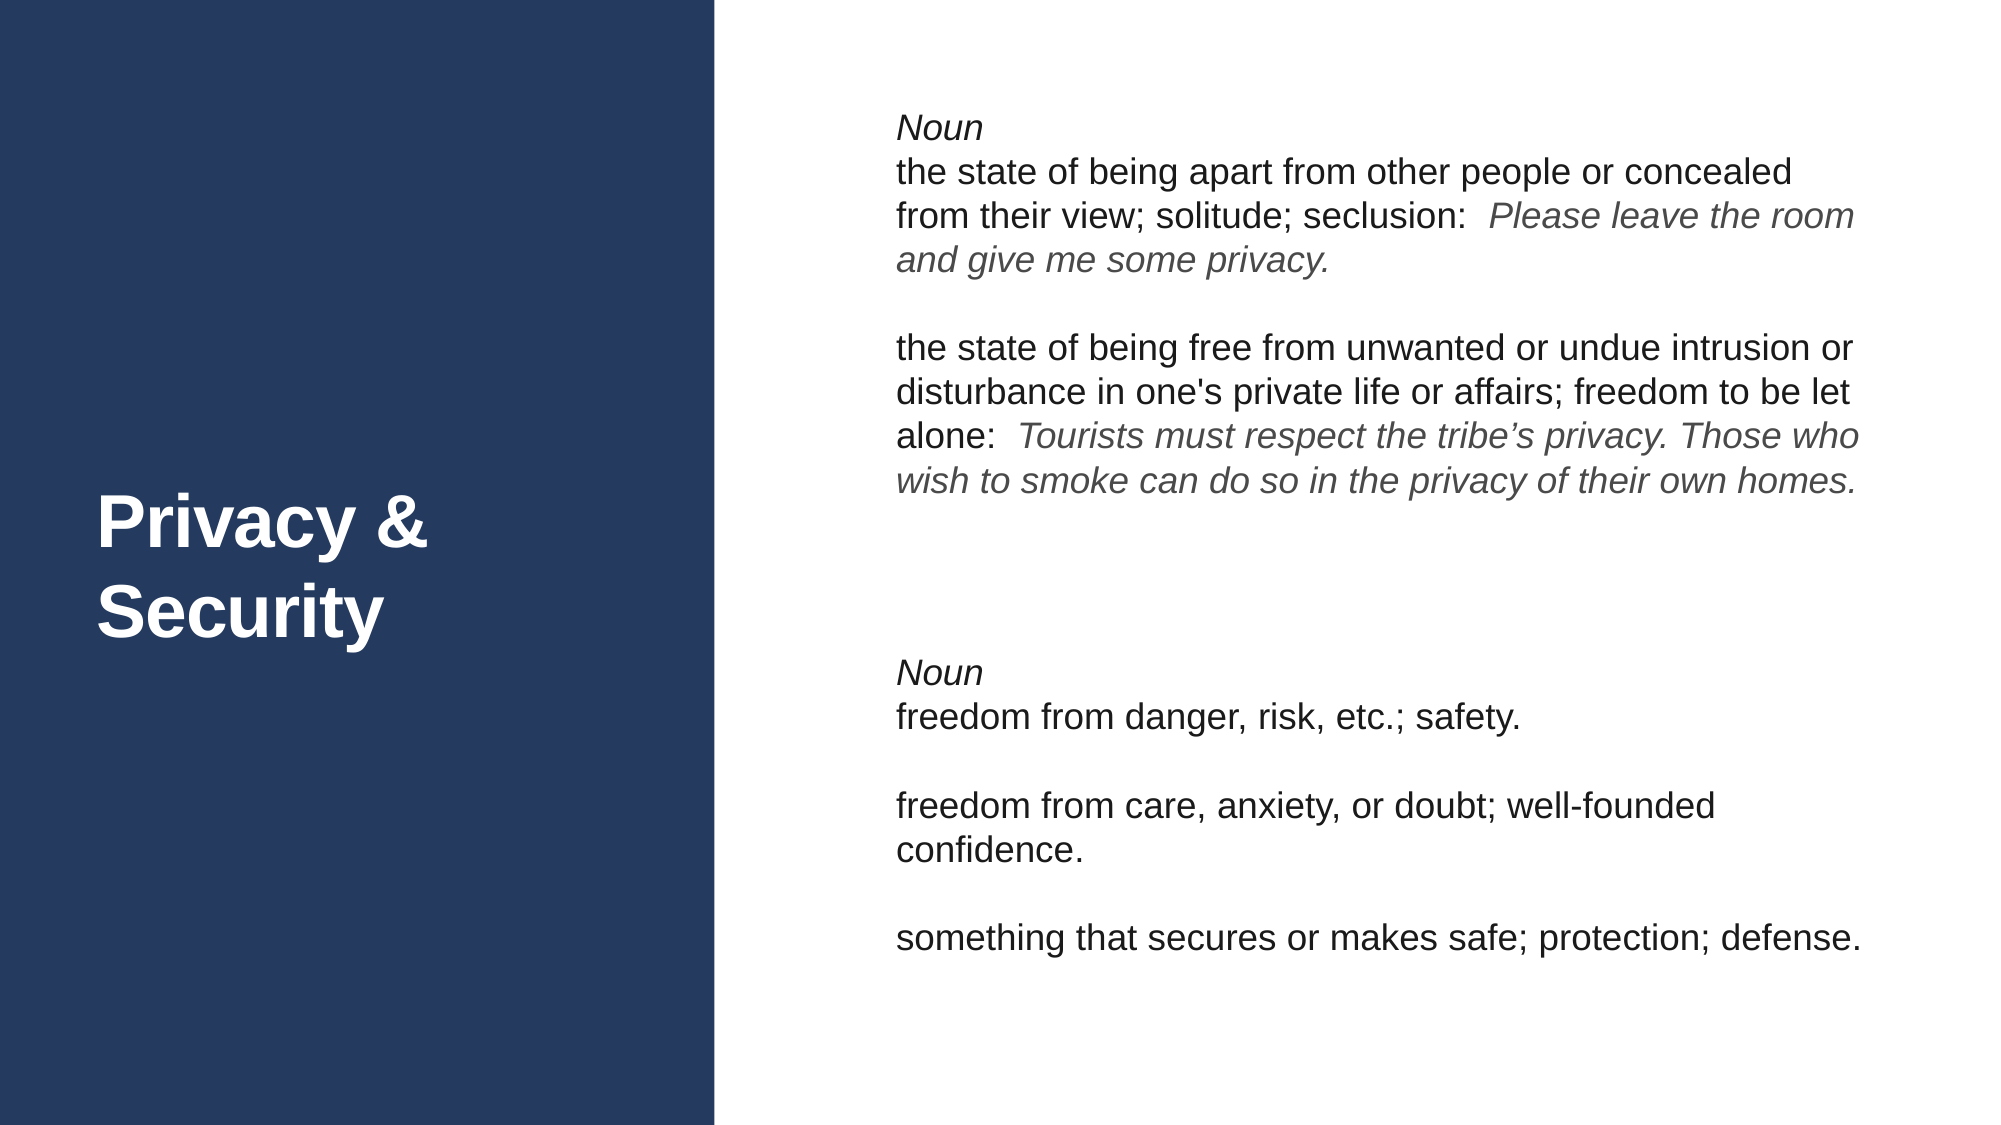

# Privacy & Security
Noun
the state of being apart from other people or concealed from their view; solitude; seclusion:  Please leave the room and give me some privacy.

the state of being free from unwanted or undue intrusion or disturbance in one's private life or affairs; freedom to be let alone:  Tourists must respect the tribe’s privacy. Those who wish to smoke can do so in the privacy of their own homes.
Noun
freedom from danger, risk, etc.; safety.

freedom from care, anxiety, or doubt; well-founded confidence.

something that secures or makes safe; protection; defense.